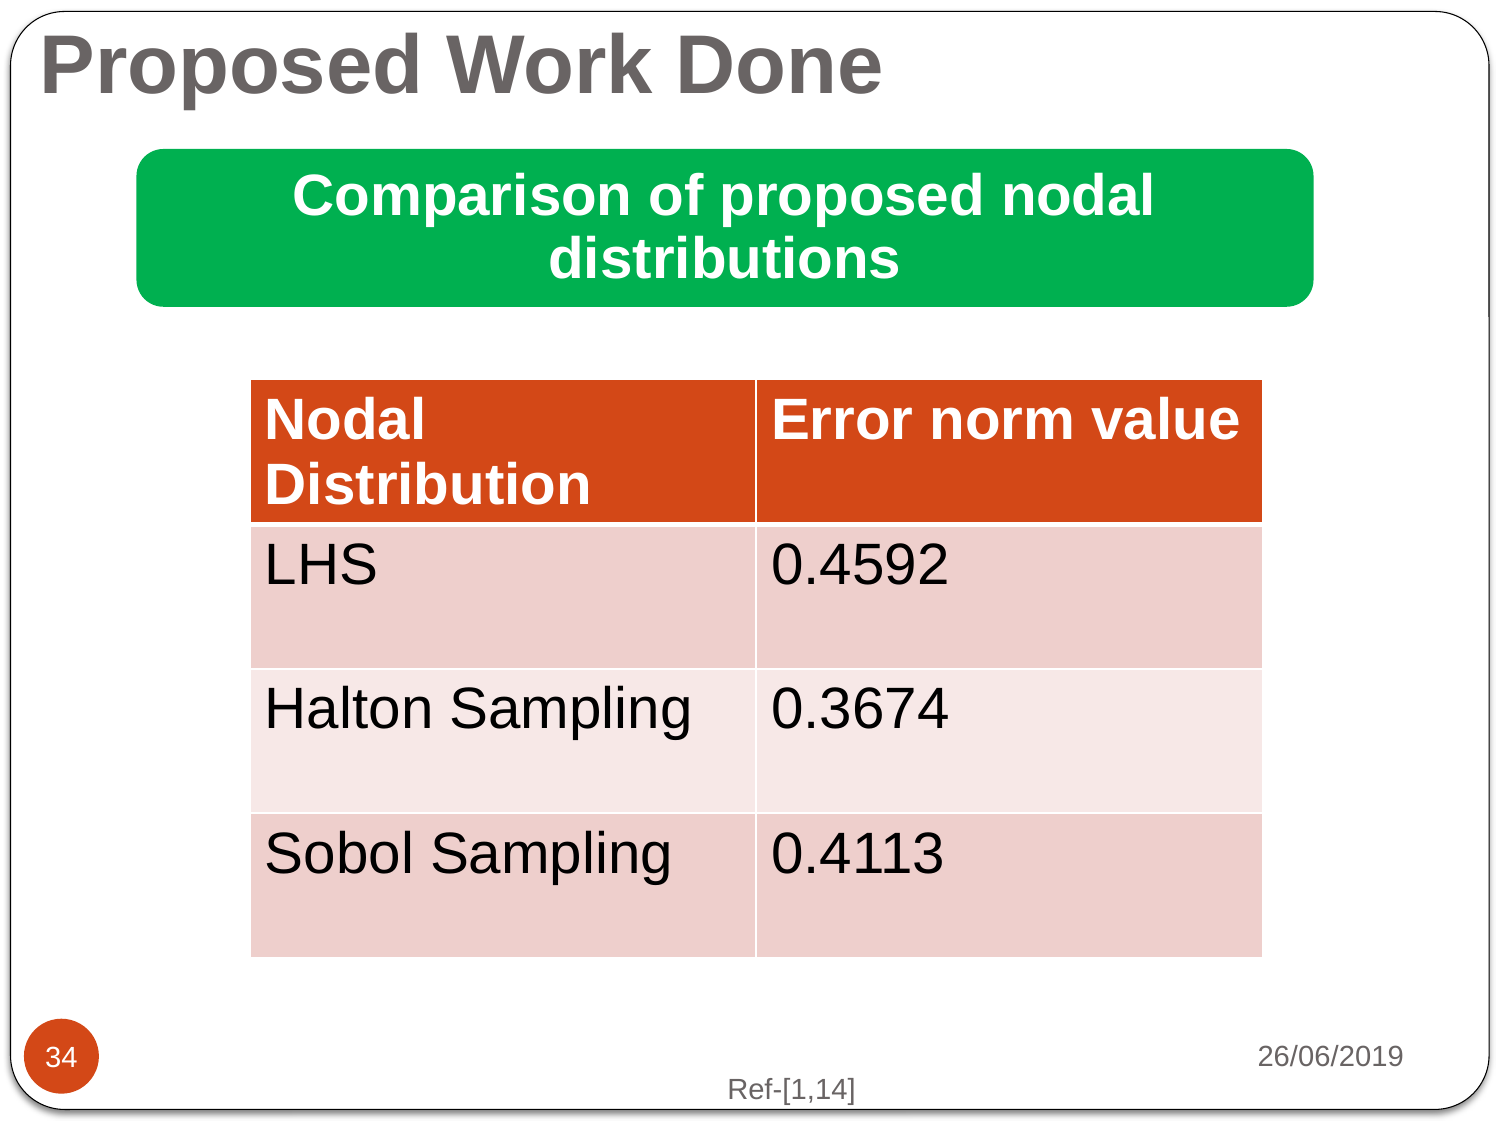

# Proposed Work Done
Comparison of proposed nodal distributions

| Nodal Distribution | Error norm value |
| --- | --- |
| LHS | 0.4592 |
| Halton Sampling | 0.3674 |
| Sobol Sampling | 0.4113 |
26/06/2019
34
Ref-[1,14]